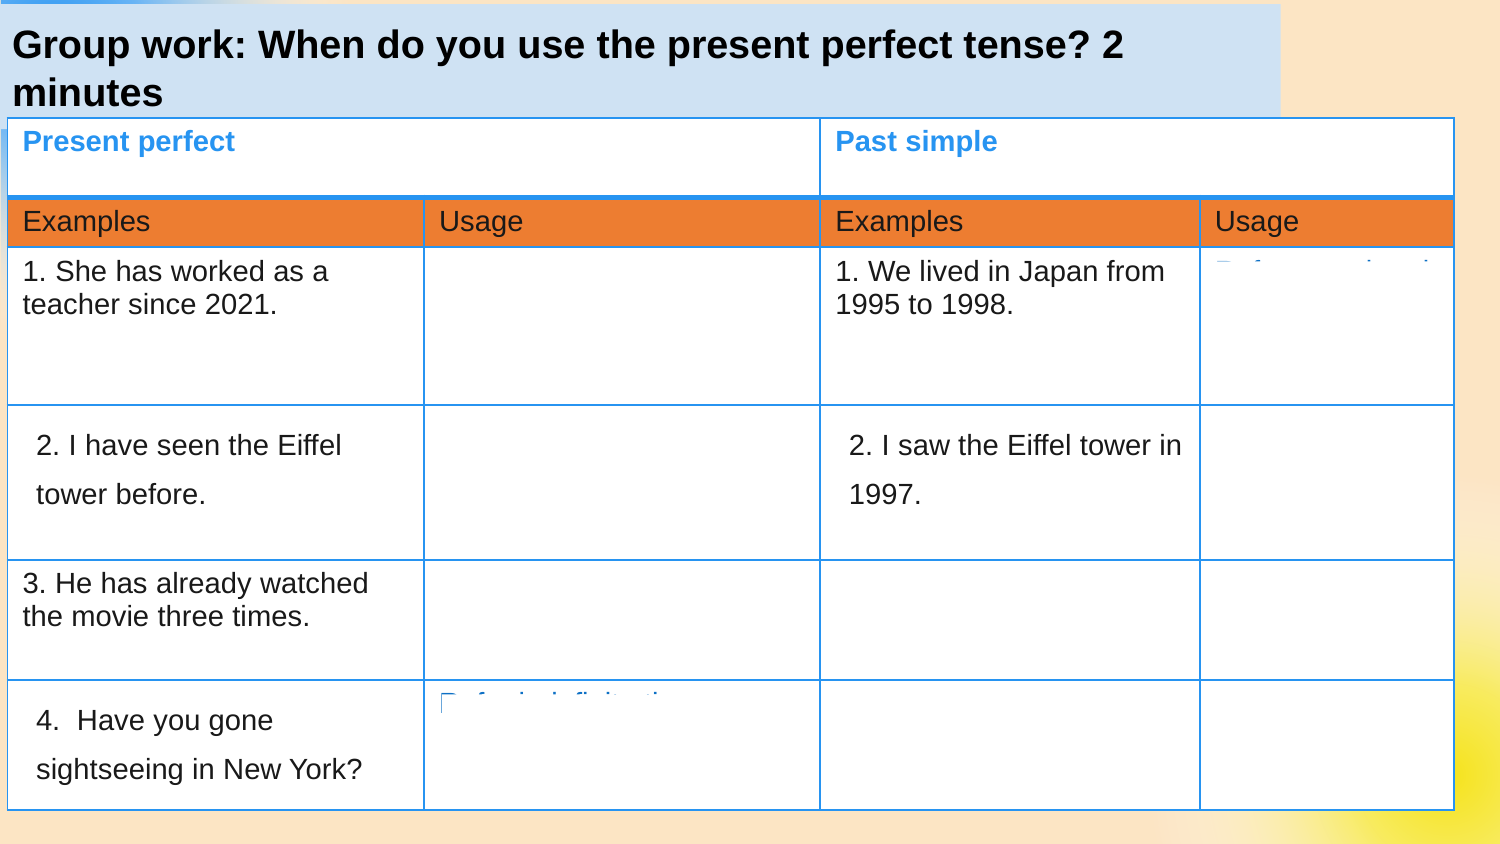

Group work: When do you use the present perfect tense? 2 minutes
| Present perfect |  | Past simple |  |
| --- | --- | --- | --- |
| Examples | Usage | Examples | Usage |
| 1. She has worked as a teacher since 2021. | Describe unfinished time | 1. We lived in Japan from 1995 to 1998. | Refer completed events in the past with specific time |
| 2. I have seen the Eiffel tower before. | Refer indefinite time | 2. I saw the Eiffel tower in 1997. |  |
| 3. He has already watched the movie three times. | Express experience or result |  |  |
| 4.  Have you gone sightseeing in New York? | Refer indefinite time |  |  |